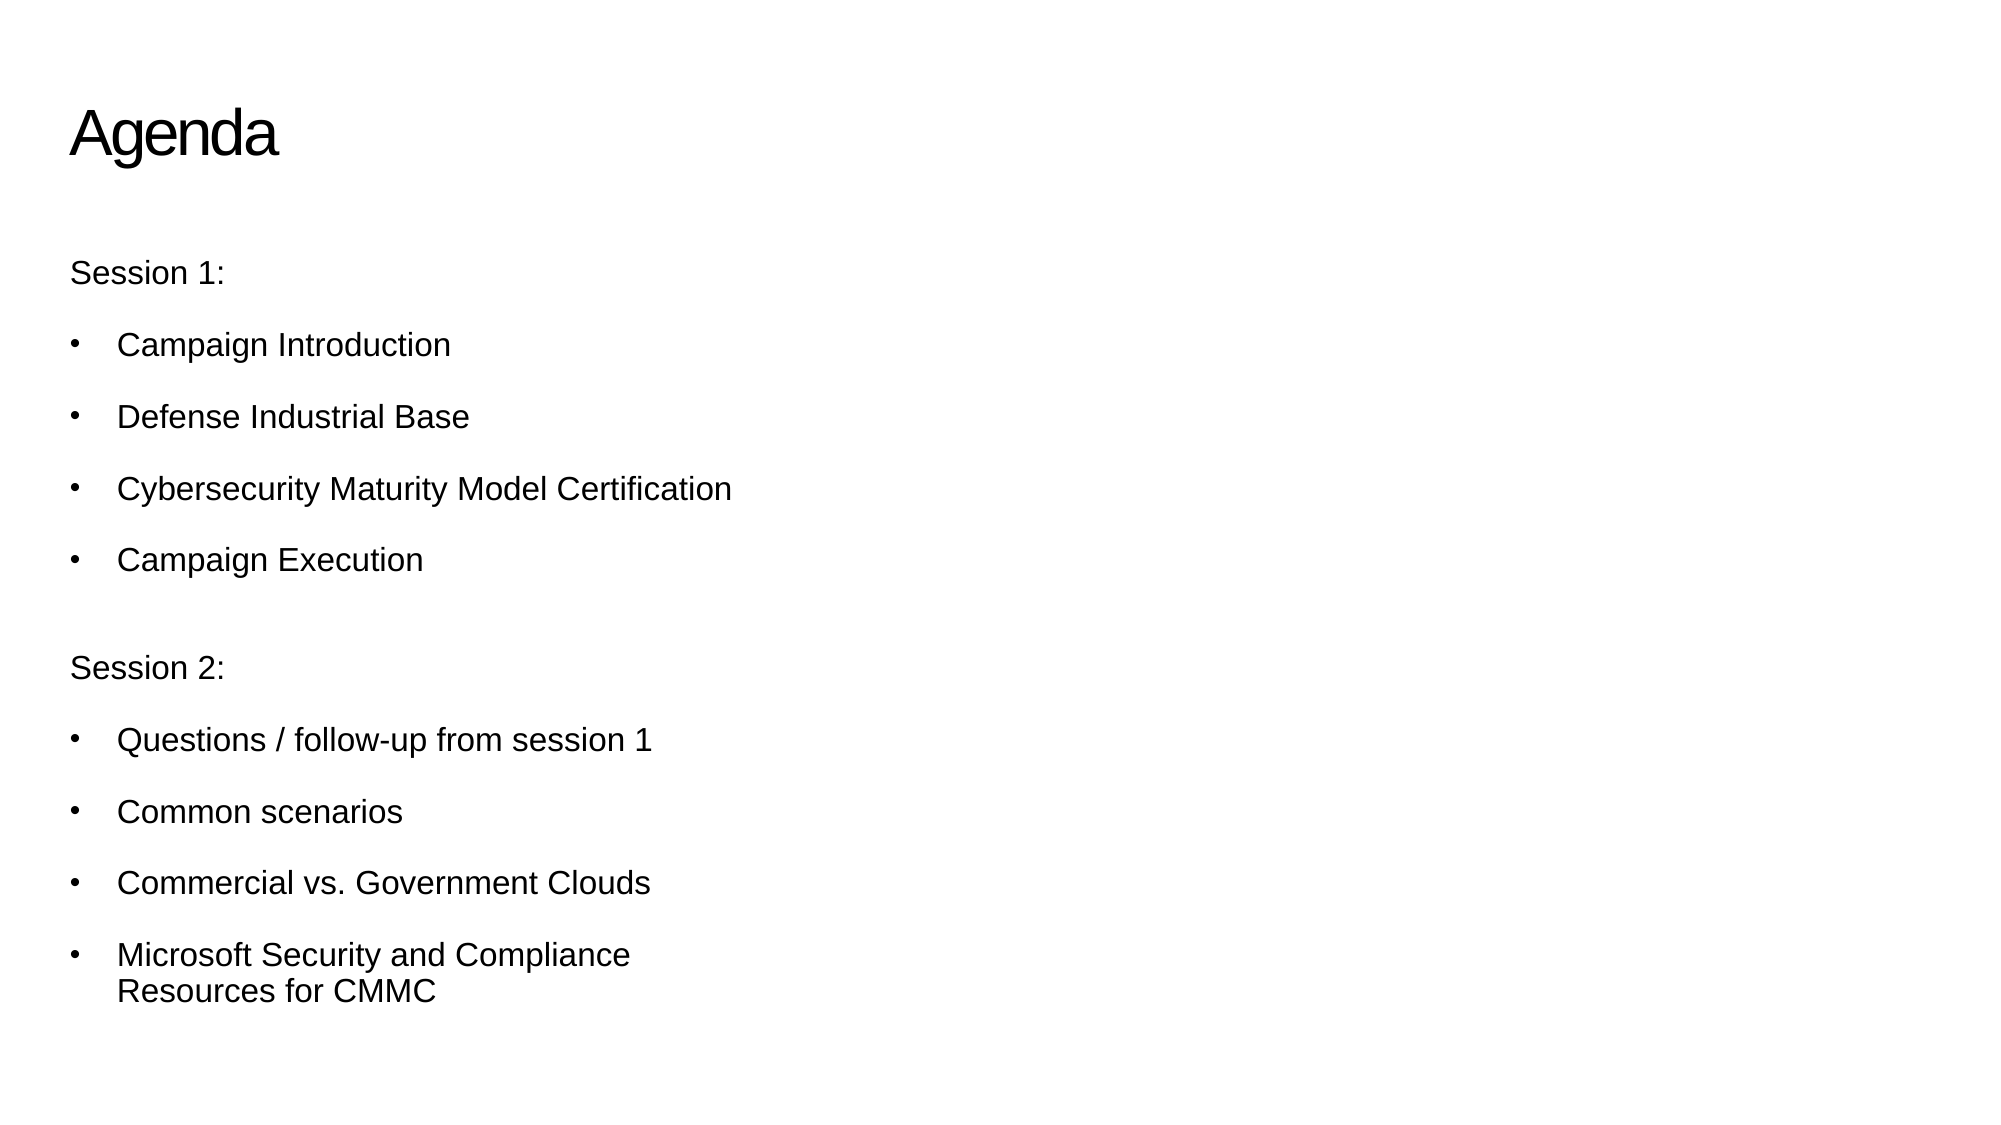

Agenda
Session 1:

Campaign Introduction

Defense Industrial Base

Cybersecurity Maturity Model Certification

Campaign Execution

Session 2:

Questions / follow-up from session 1

Common scenarios

Commercial vs. Government Clouds

Microsoft Security and Compliance Resources for CMMC